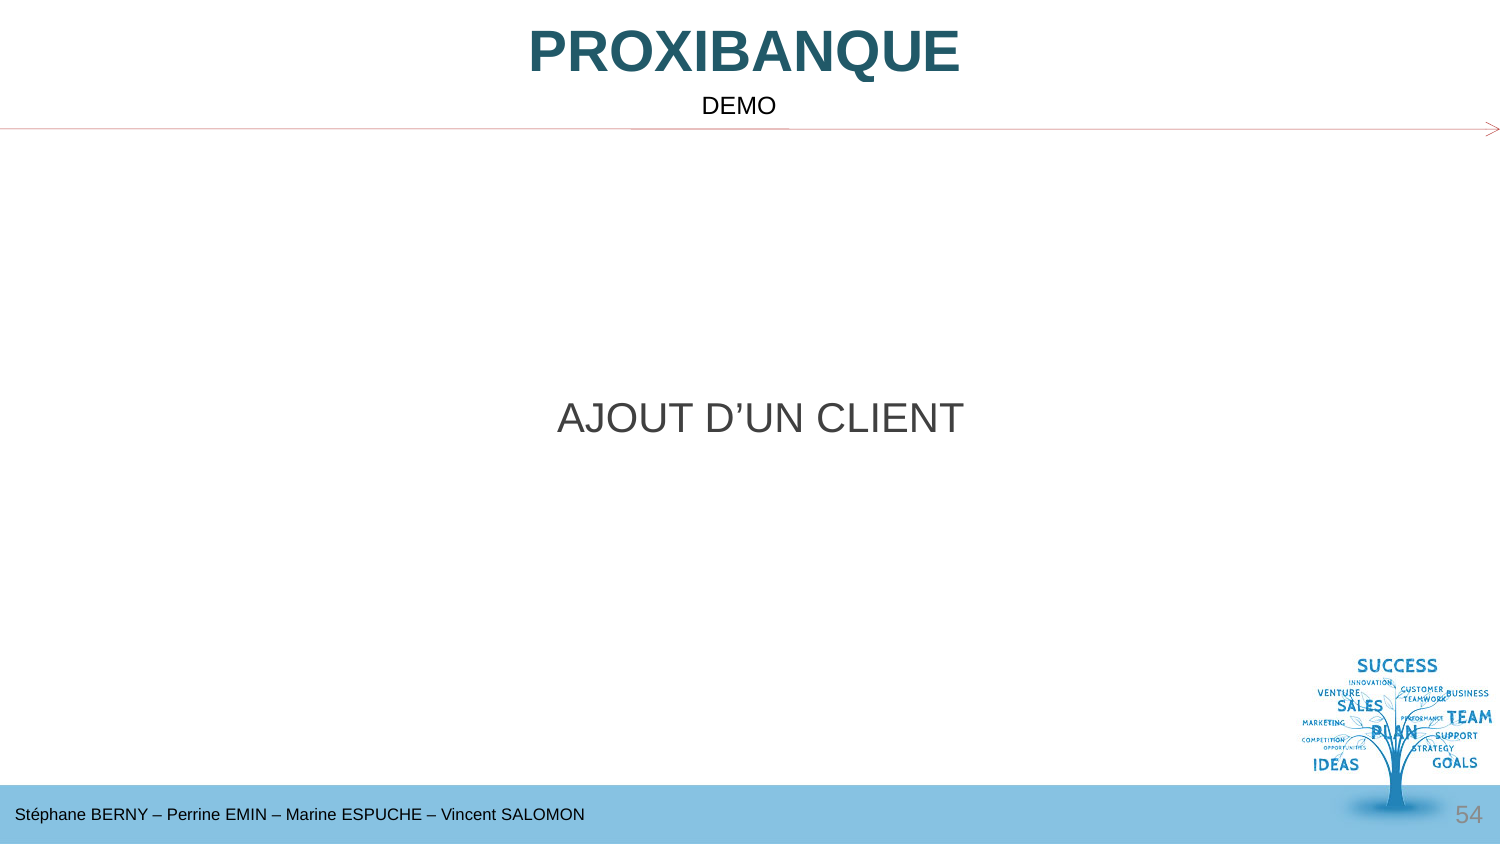

# PROXIBANQUE
DEMO
AJOUT D’UN CLIENT
54
Stéphane BERNY – Perrine EMIN – Marine ESPUCHE – Vincent SALOMON